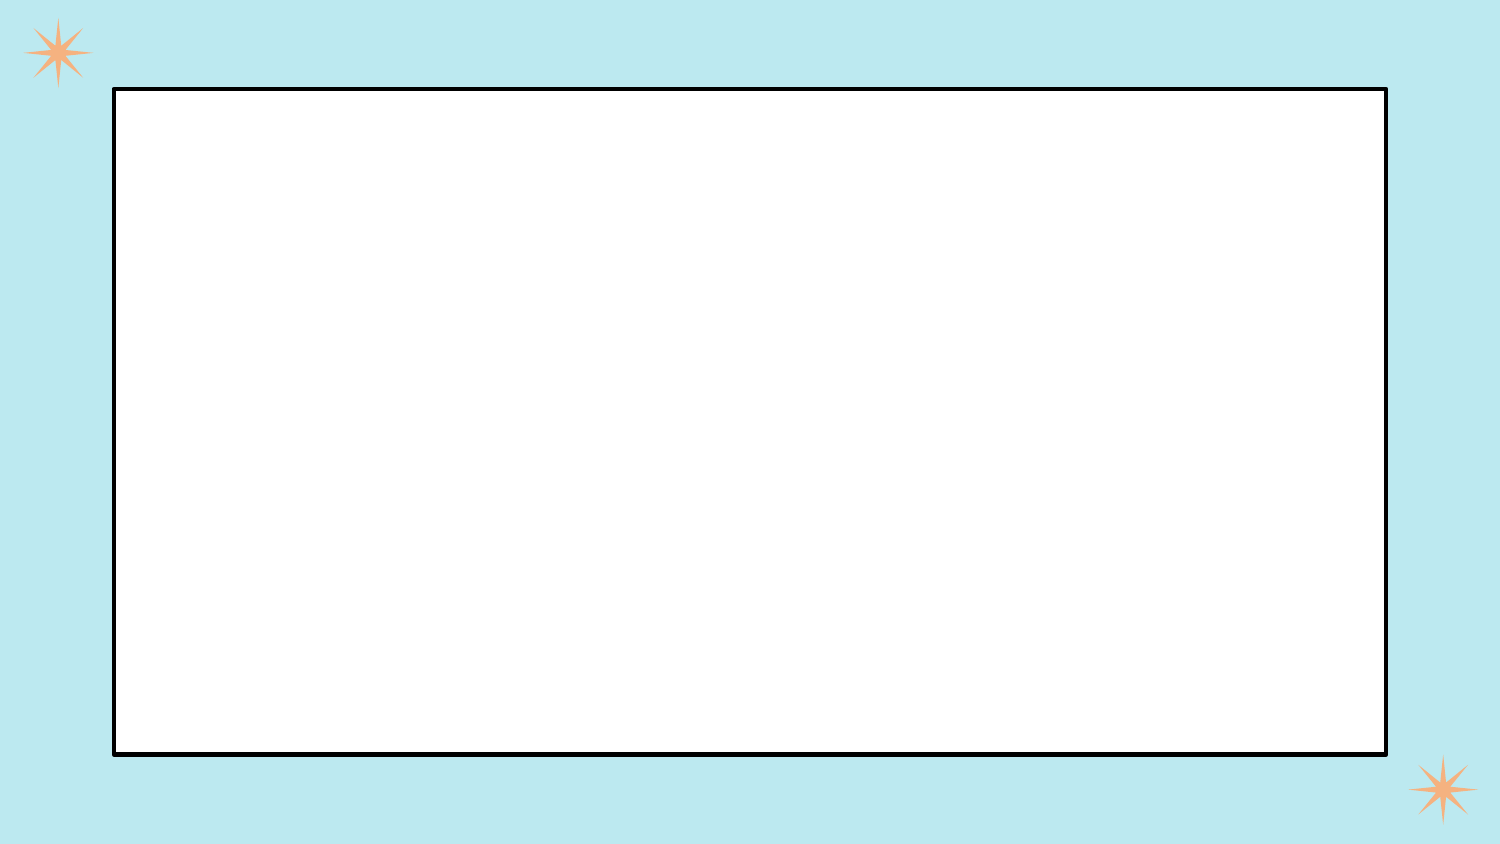

IJAZ ILMI

JUZ 12-13

Hud - Yusuf